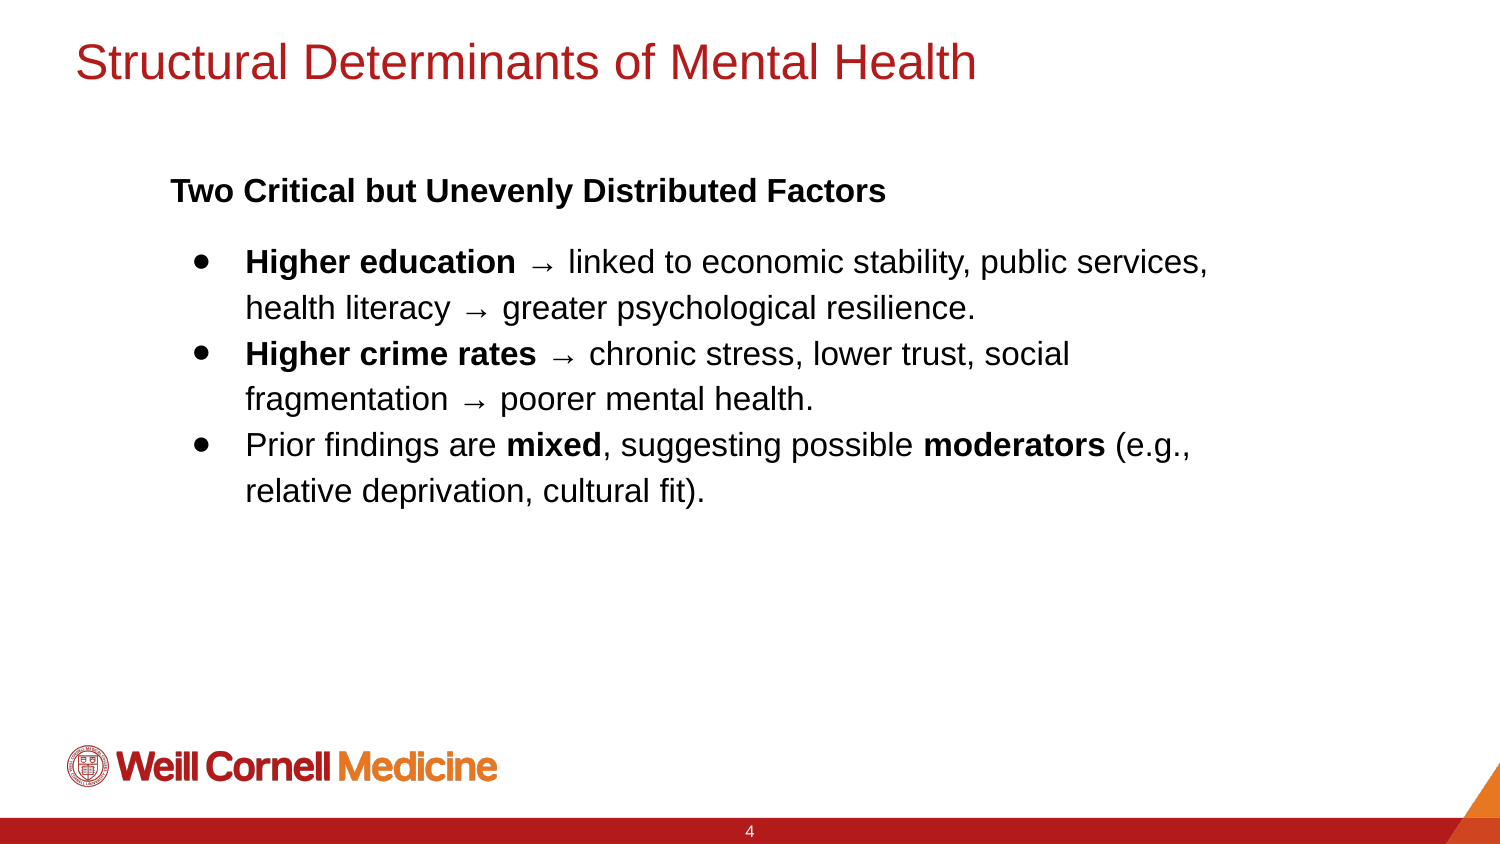

# Structural Determinants of Mental Health
Two Critical but Unevenly Distributed Factors
Higher education → linked to economic stability, public services, health literacy → greater psychological resilience.
Higher crime rates → chronic stress, lower trust, social fragmentation → poorer mental health.
Prior findings are mixed, suggesting possible moderators (e.g., relative deprivation, cultural fit).